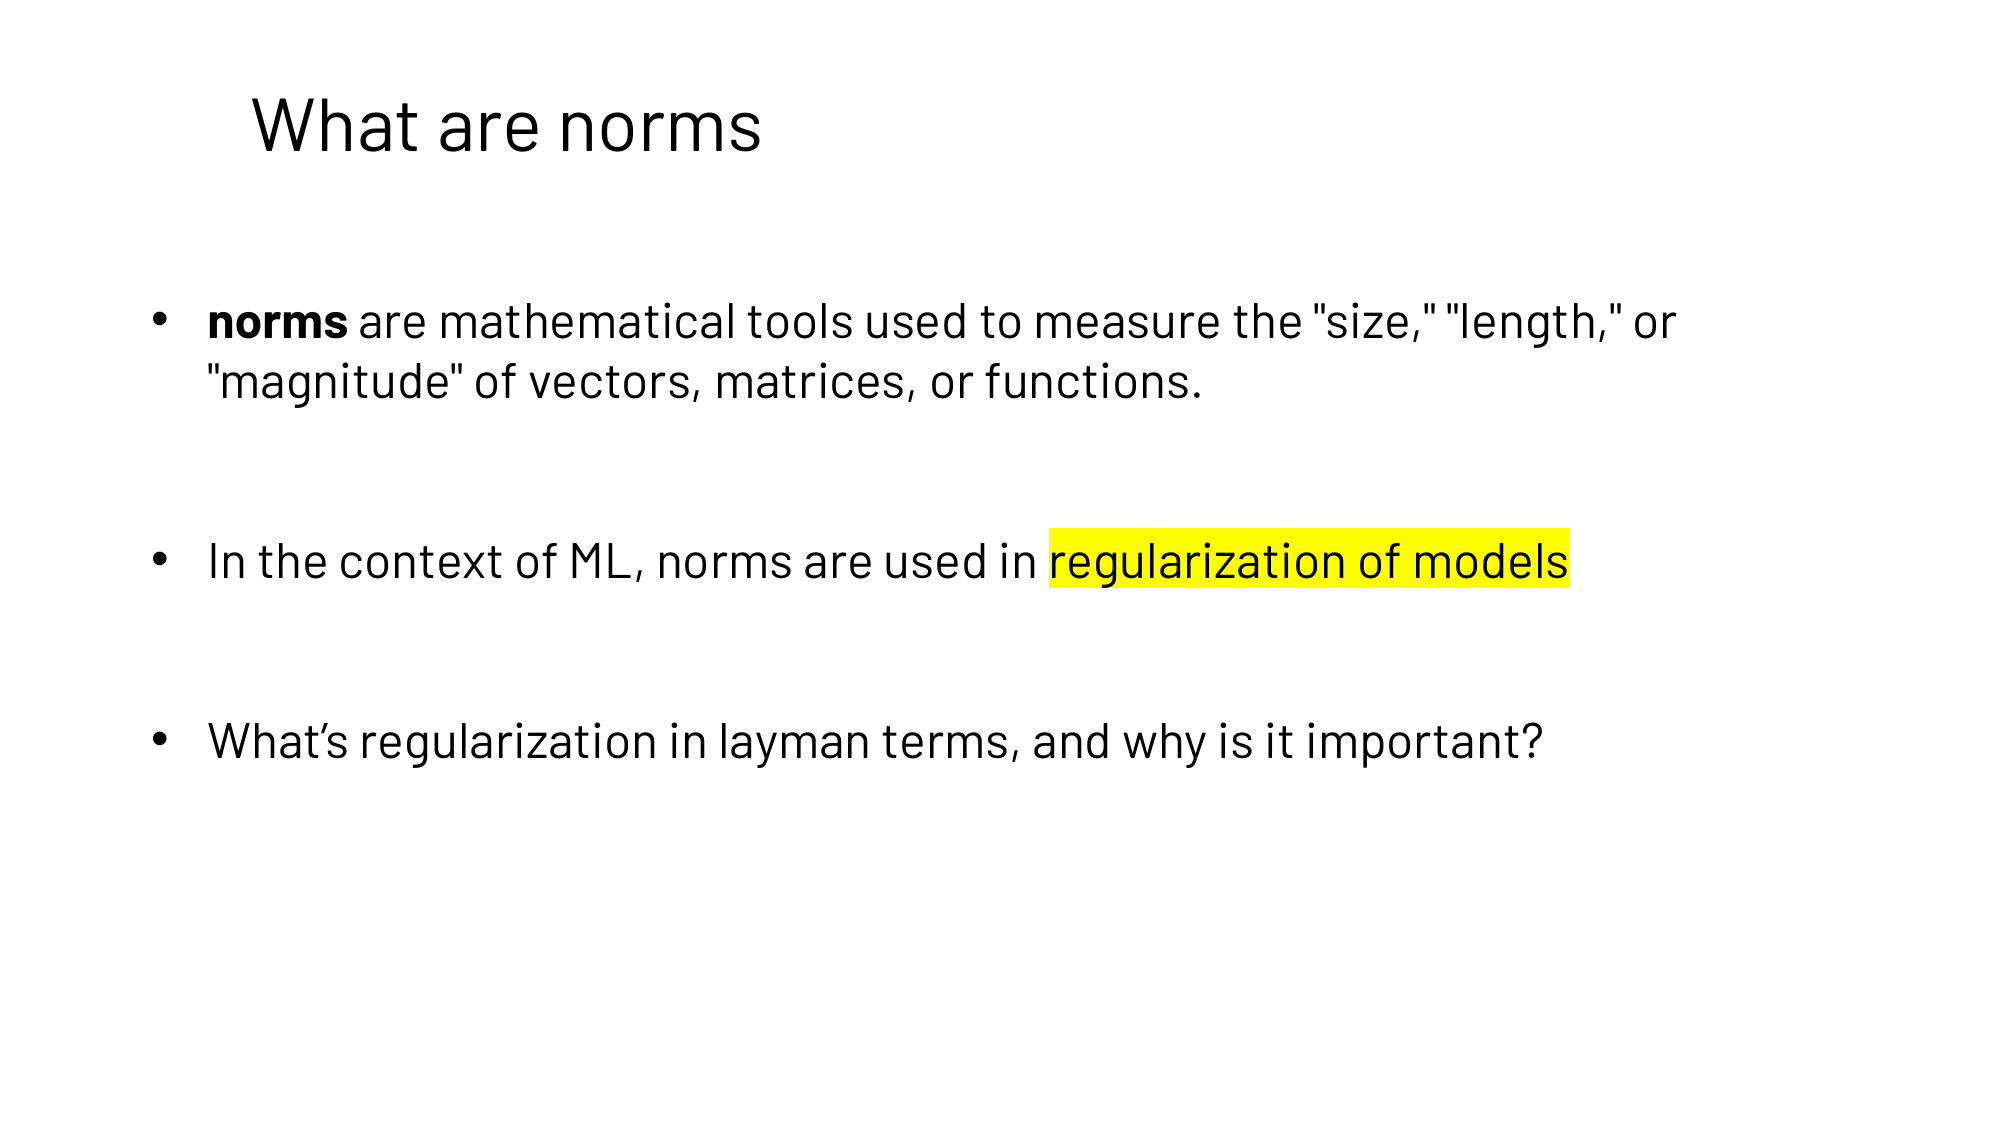

What are norms
norms are mathematical tools used to measure the "size," "length," or "magnitude" of vectors, matrices, or functions.

In the context of ML, norms are used in regularization of models

What’s regularization in layman terms, and why is it important?